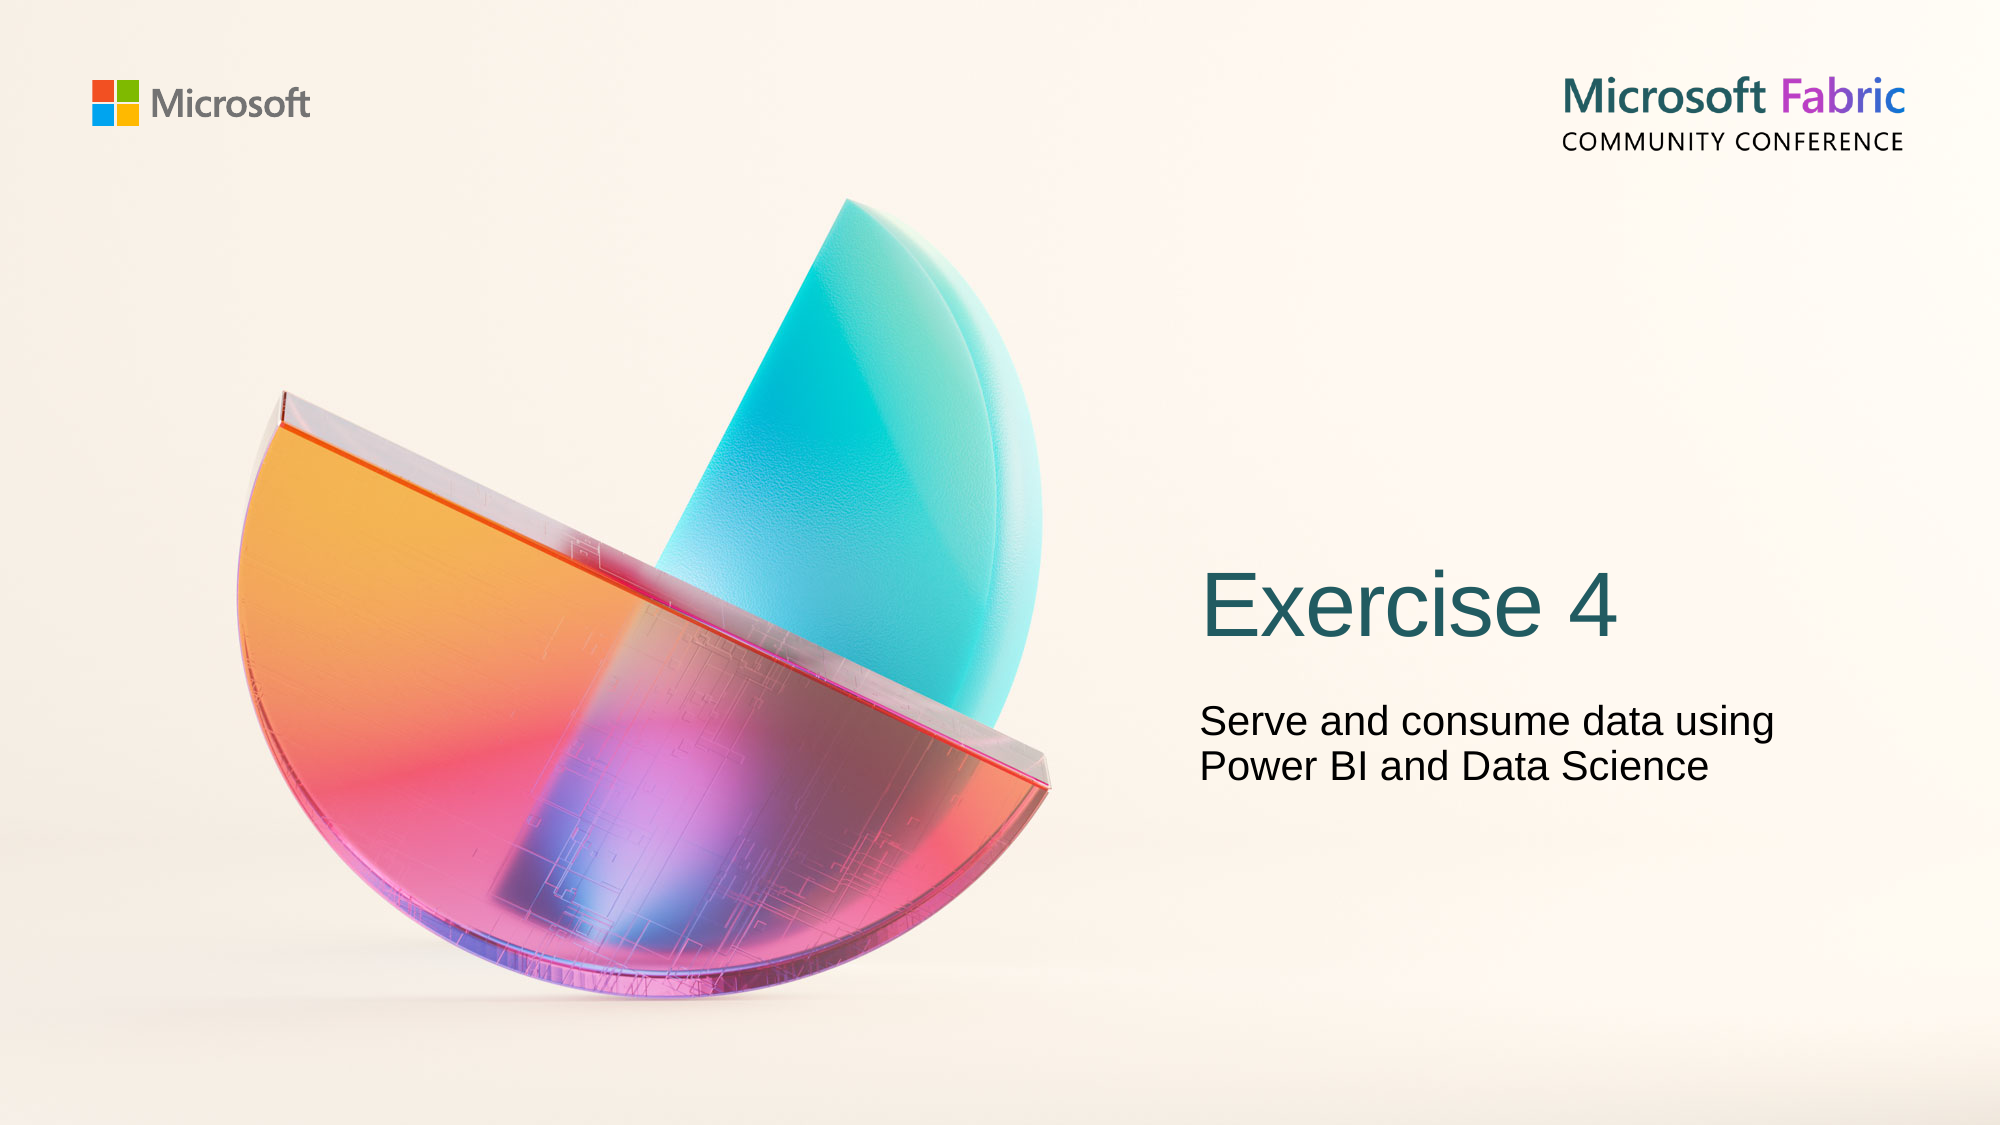

# Exercise 4
Serve and consume data using Power BI and Data Science